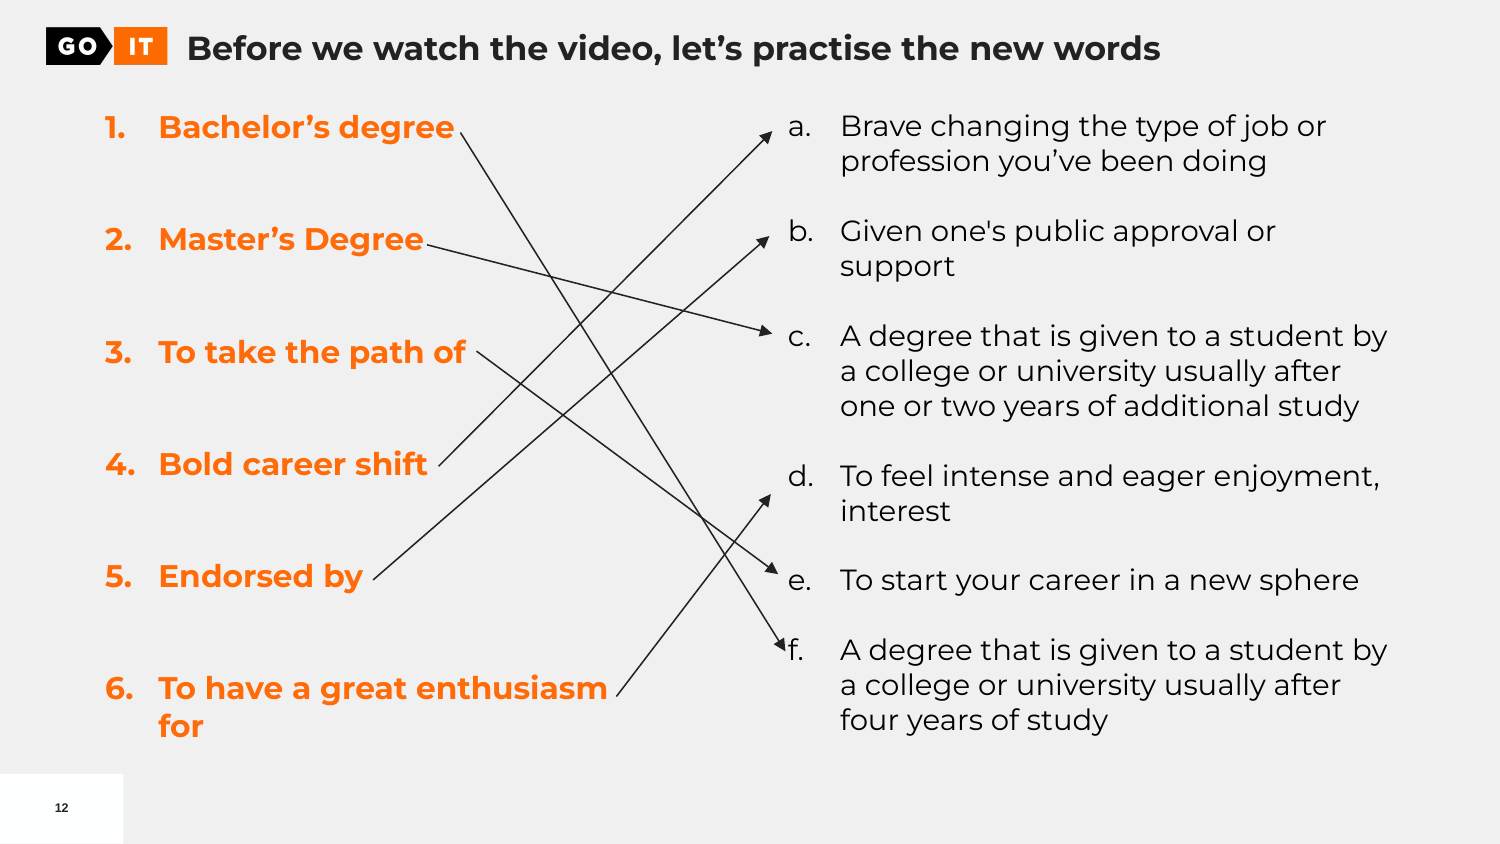

Before we watch the video, let’s practise the new words
Bachelor’s degree

Master’s Degree

To take the path of

Bold career shift

Endorsed by

To have a great enthusiasm for

Brave changing the type of job or profession you’ve been doing

Given one's public approval or support

A degree that is given to a student by a college or university usually after one or two years of additional study

To feel intense and eager enjoyment, interest

To start your career in a new sphere

A degree that is given to a student by a college or university usually after four years of study